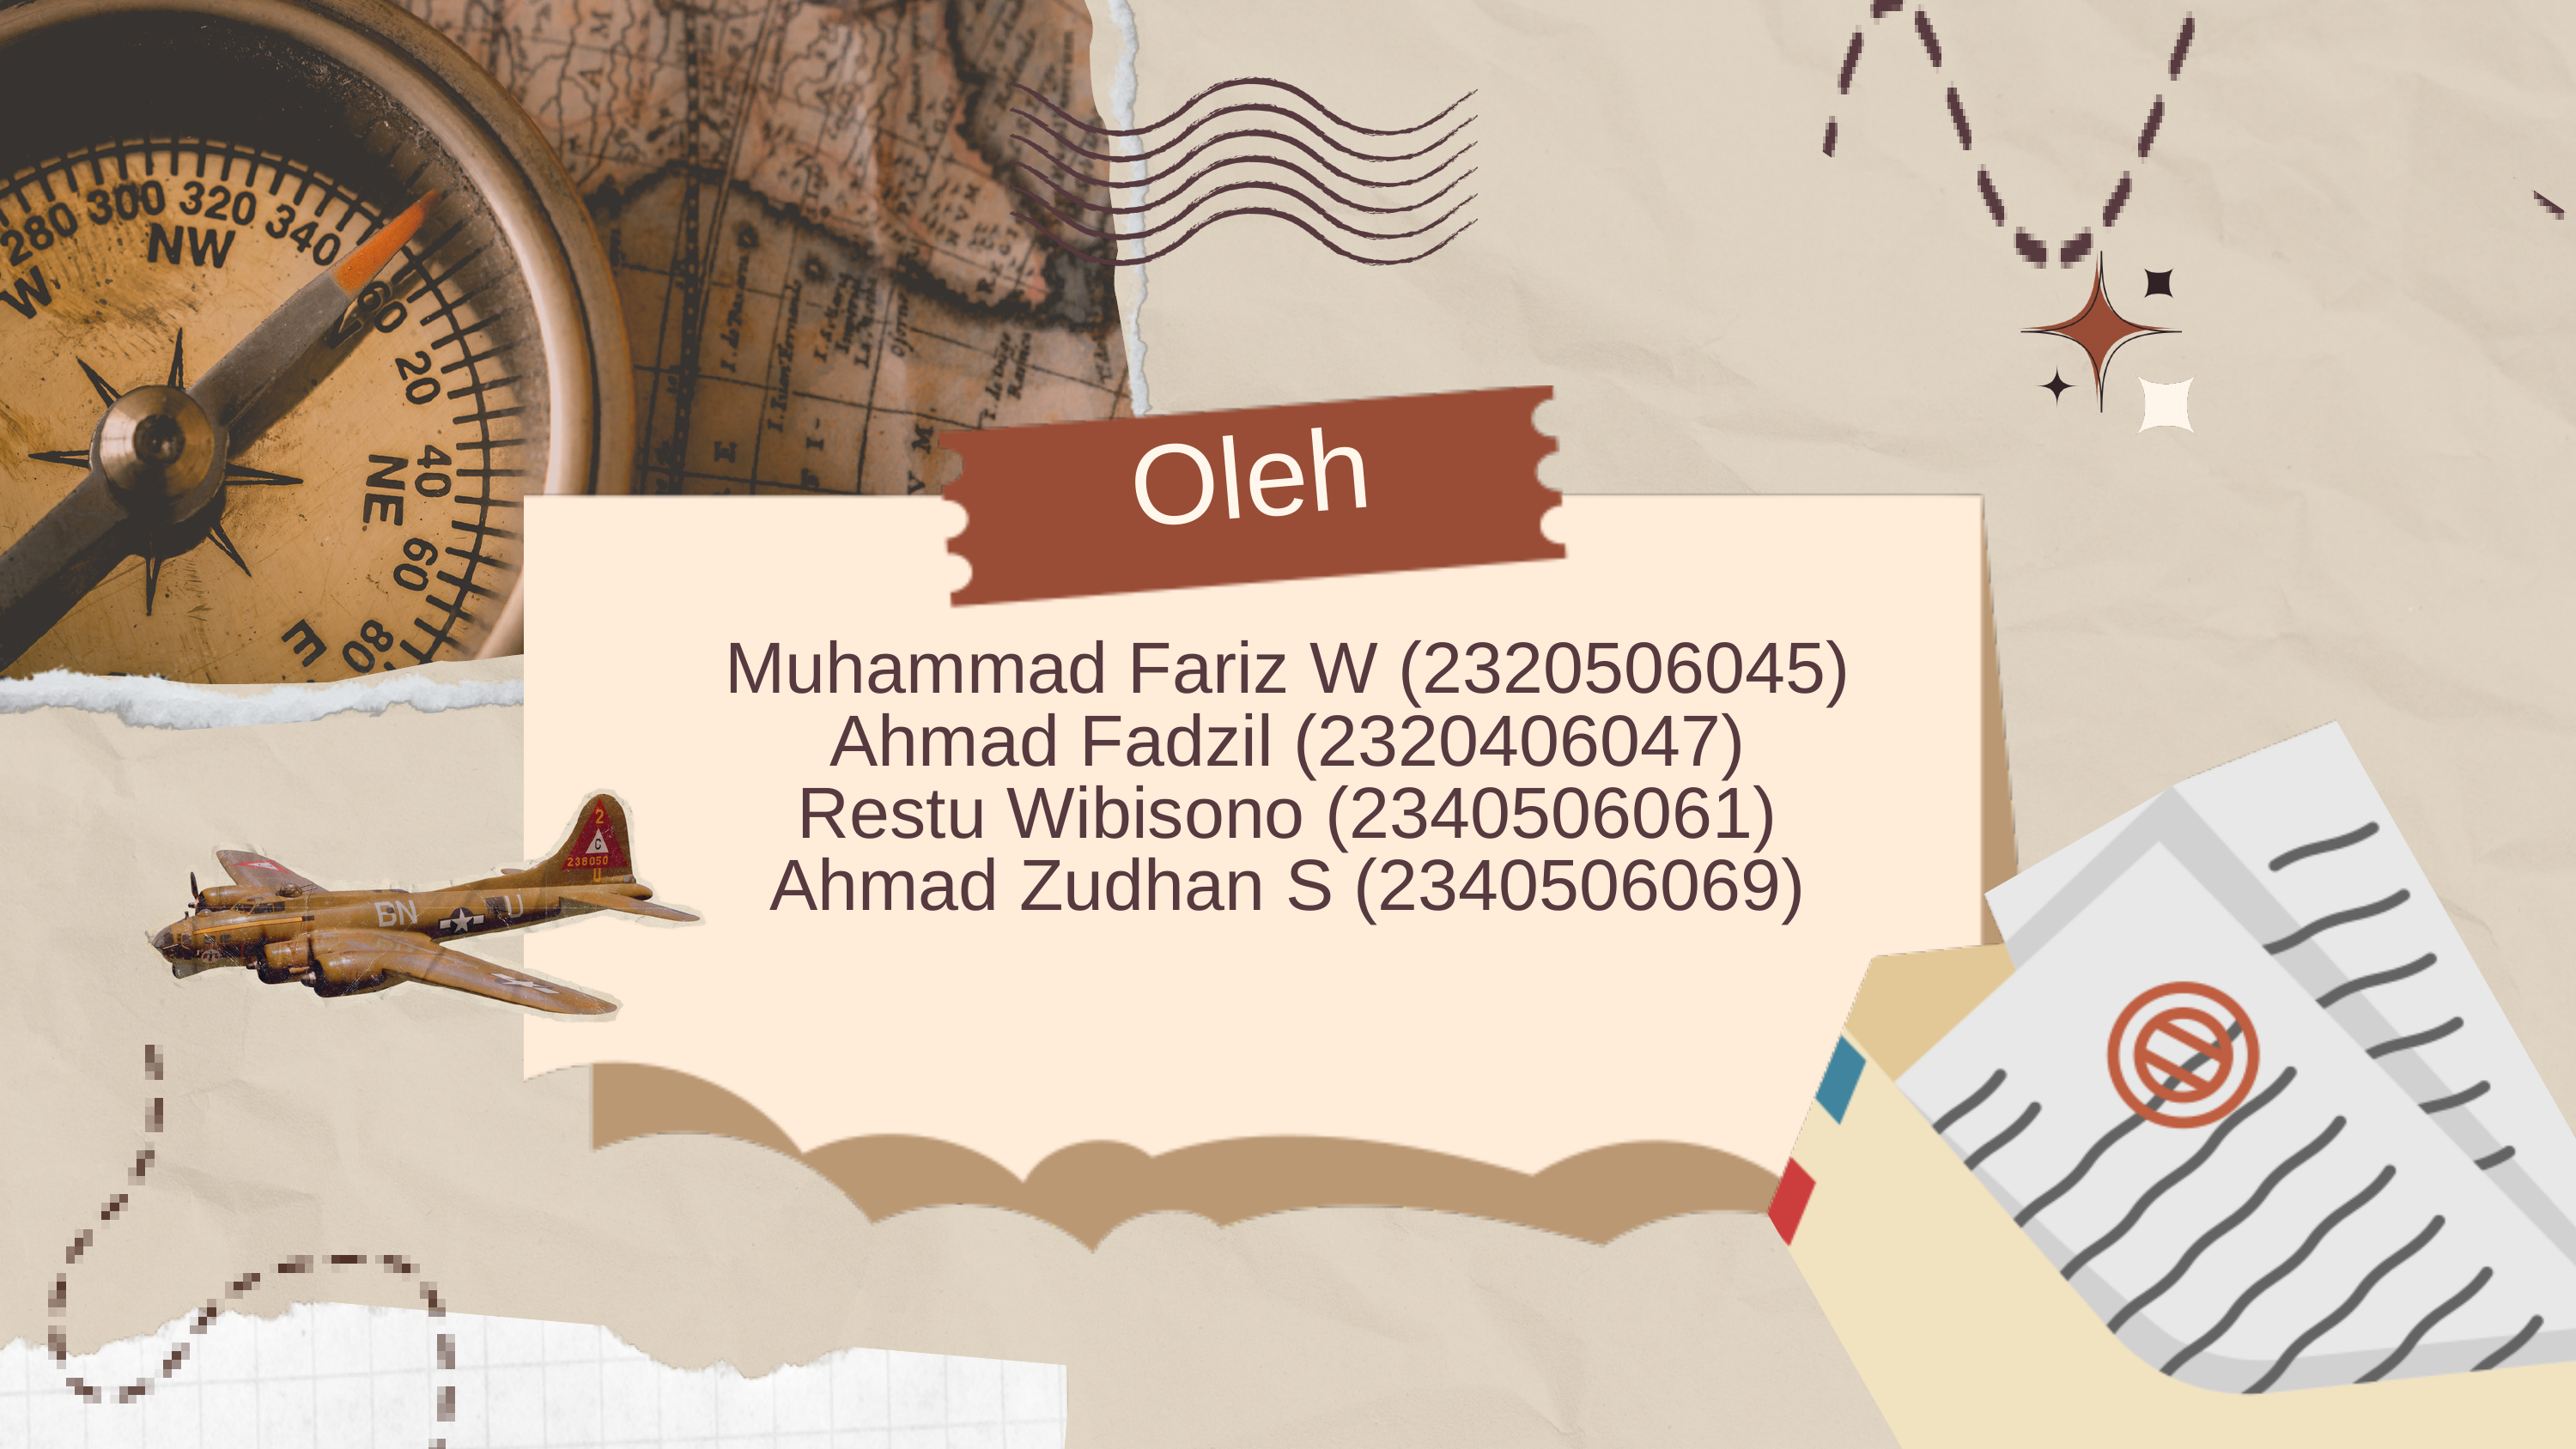

Oleh
Muhammad Fariz W (2320506045)
Ahmad Fadzil (2320406047)
Restu Wibisono (2340506061)
Ahmad Zudhan S (2340506069)